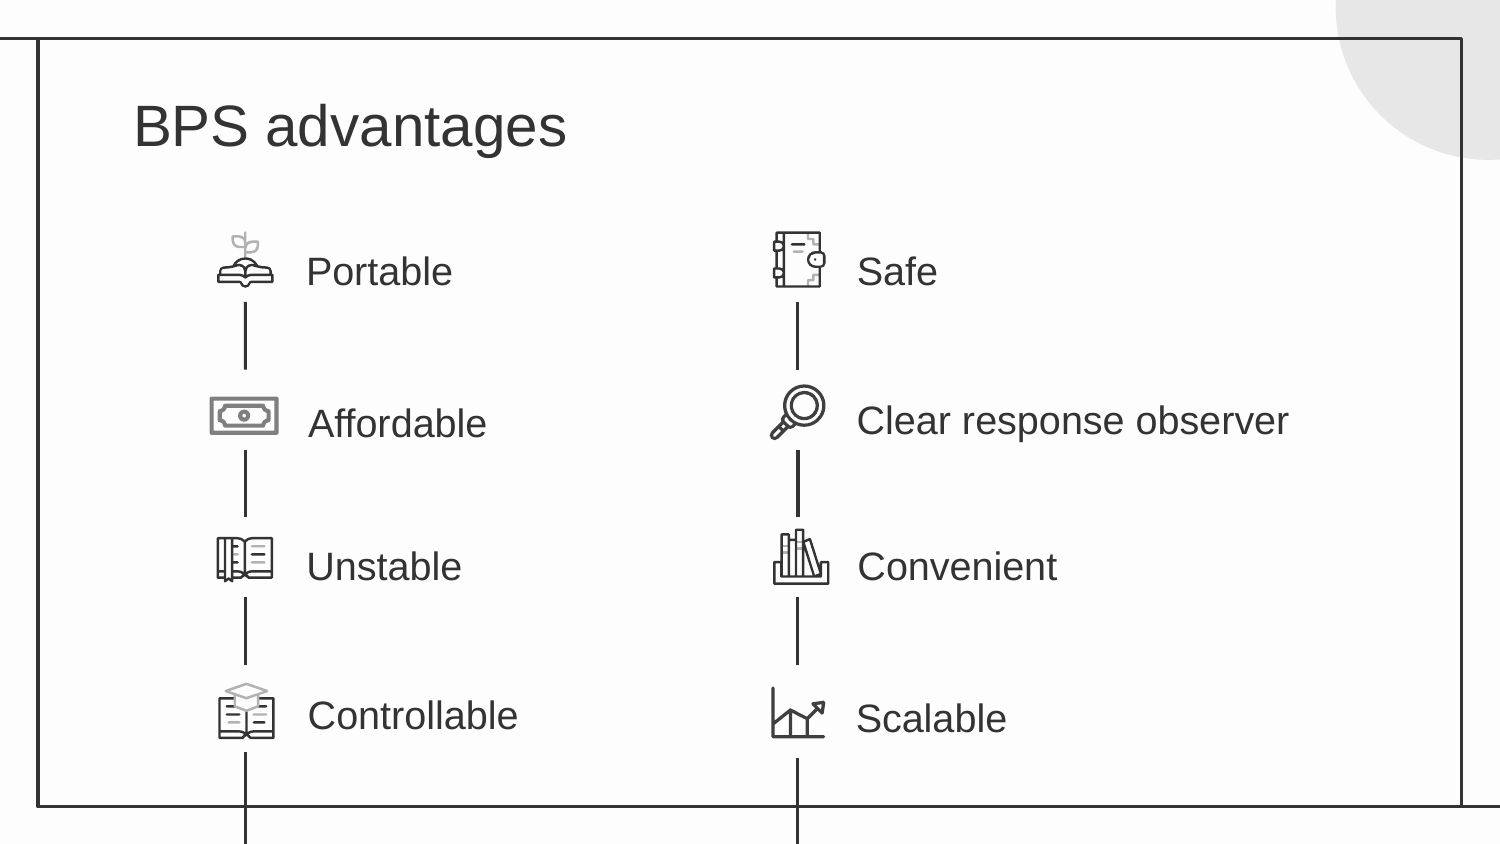

# BPS advantages

Portable
Safe

Clear response observer
Affordable

Unstable
Convenient

Controllable
Scalable